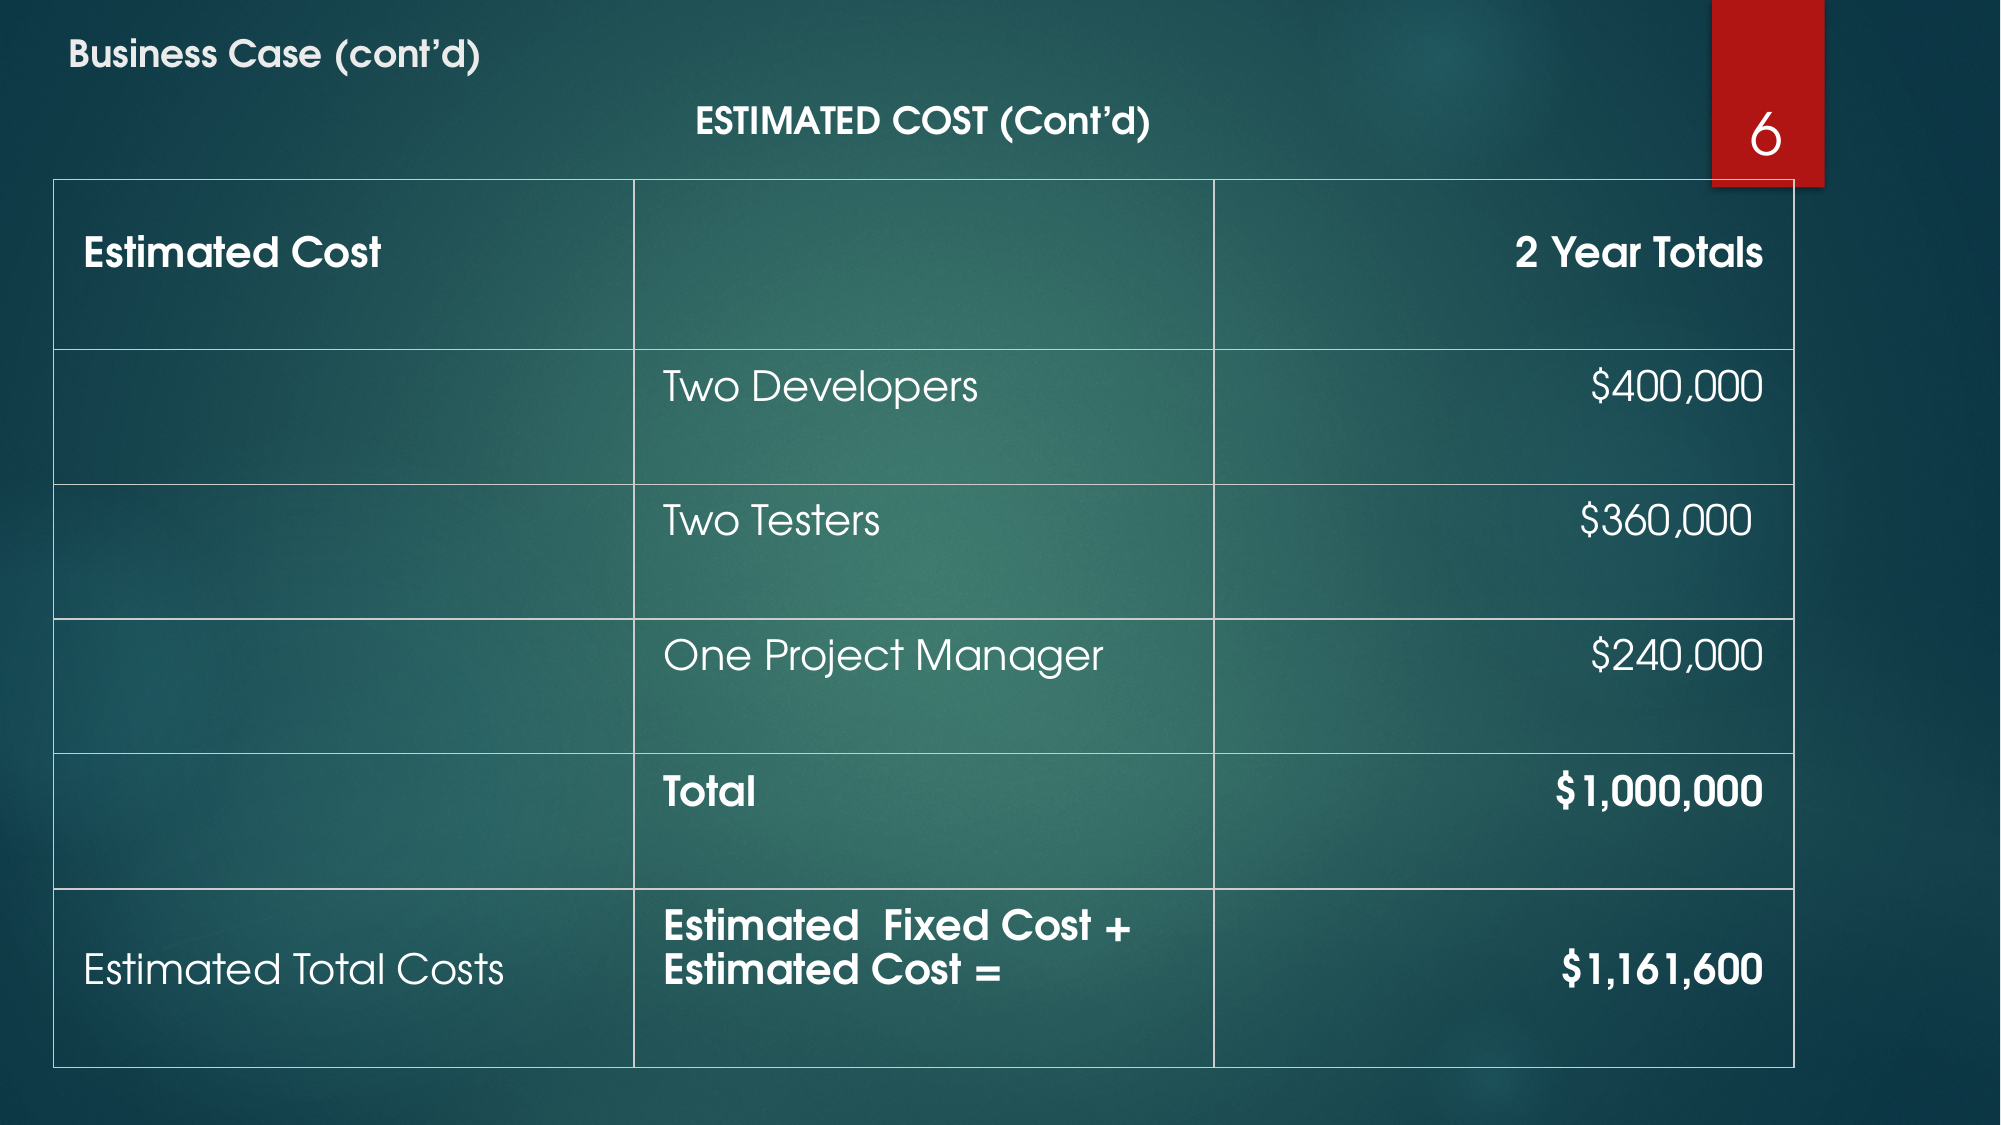

Business Case (cont’d)
6
# ESTIMATED COST (Cont’d)
| Estimated Cost |  | 2 Year Totals |
| --- | --- | --- |
|  | Two Developers | $400,000 |
|  | Two Testers | $360,000 |
|  | One Project Manager | $240,000 |
|  | Total | $1,000,000 |
| Estimated Total Costs | Estimated Fixed Cost + Estimated Cost = | $1,161,600 |